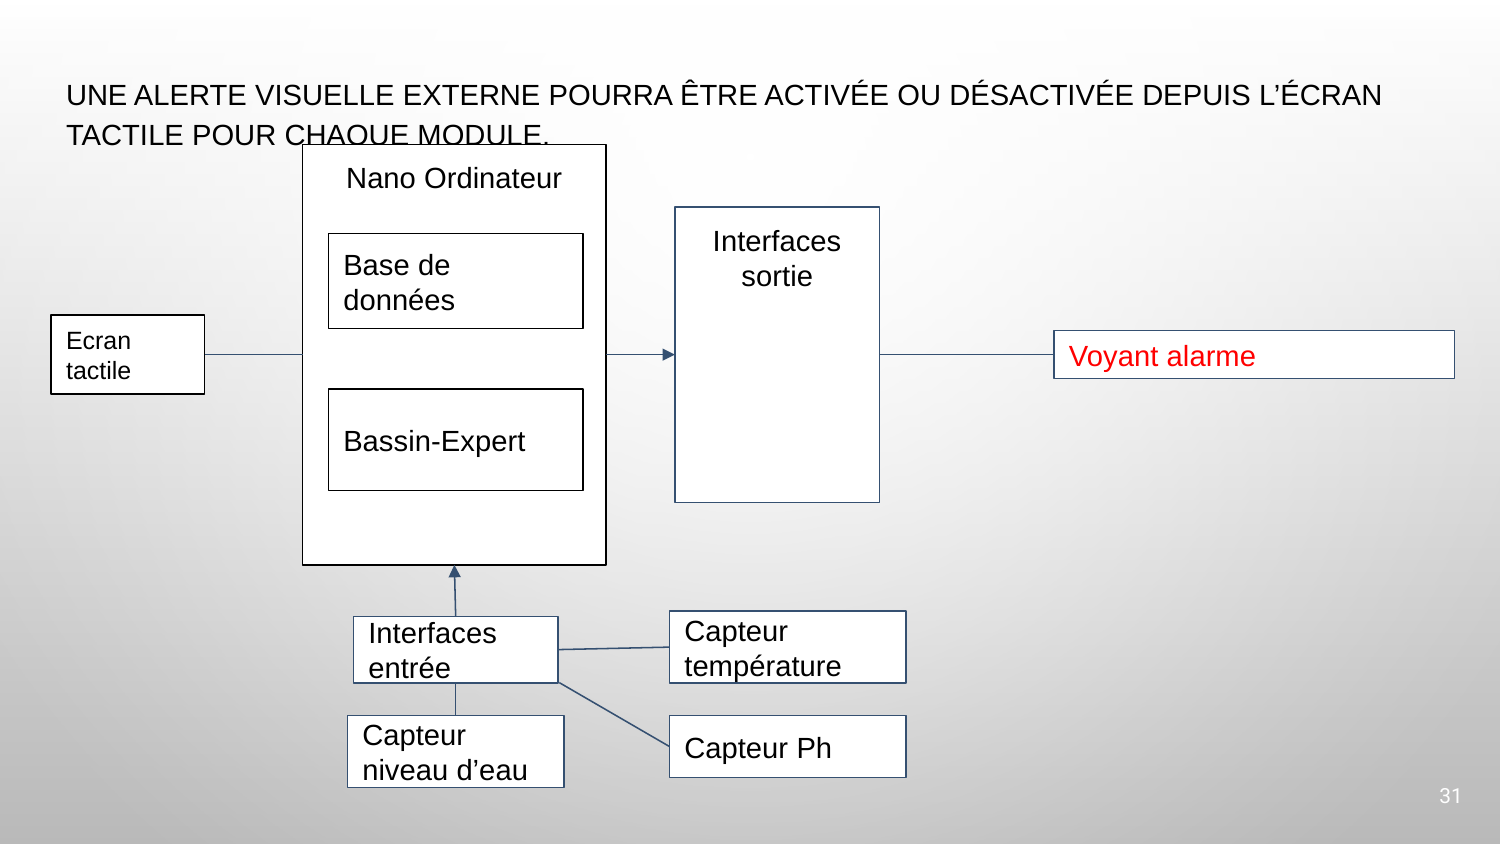

Une alerte visuelle externe pourra être activée ou désactivée depuis l’écran tactile pour chaque module.

#

Nano Ordinateur

Interfaces sortie
Base de données
Ecran tactile
Voyant alarme
Bassin-Expert
Capteur température
Interfaces entrée
Capteur niveau d’eau
Capteur Ph
31